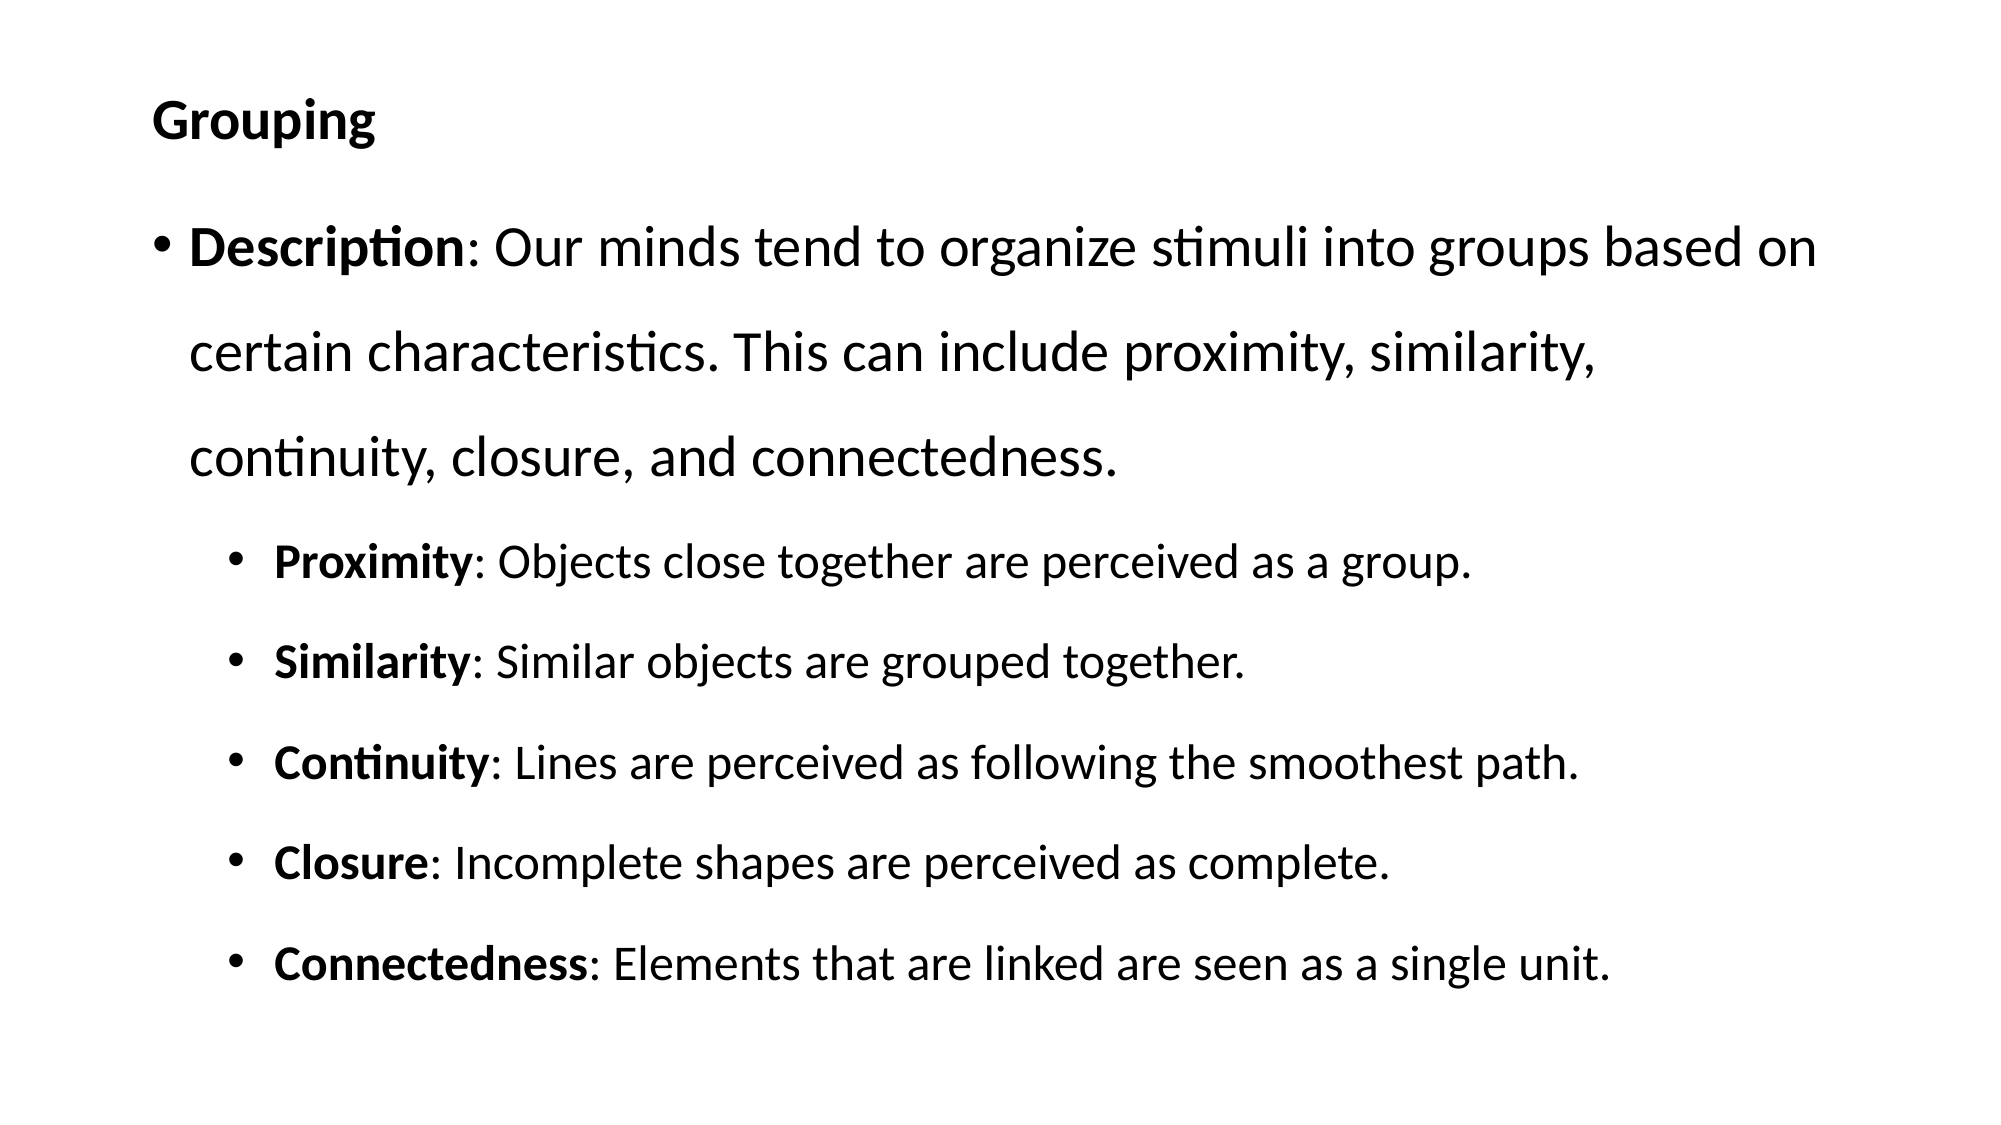

#
Grouping
Description: Our minds tend to organize stimuli into groups based on certain characteristics. This can include proximity, similarity, continuity, closure, and connectedness.
Proximity: Objects close together are perceived as a group.
Similarity: Similar objects are grouped together.
Continuity: Lines are perceived as following the smoothest path.
Closure: Incomplete shapes are perceived as complete.
Connectedness: Elements that are linked are seen as a single unit.